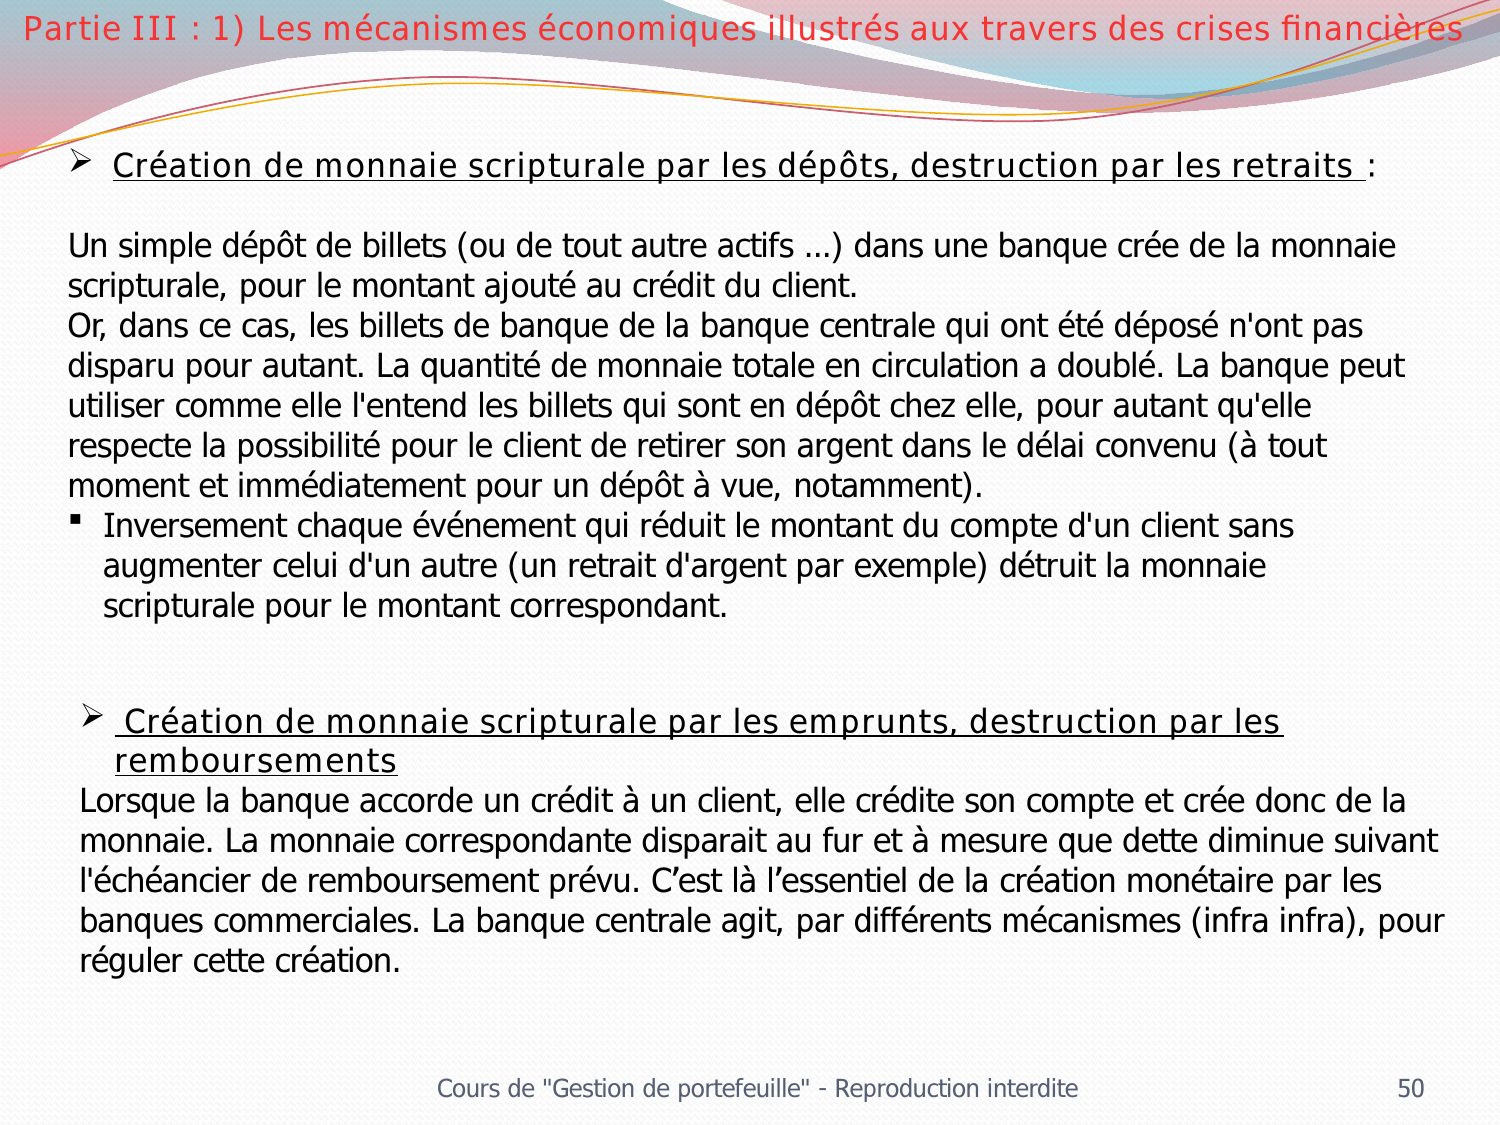

Partie III : 1) Les mécanismes économiques illustrés aux travers des crises financières
 Création de monnaie scripturale par les dépôts, destruction par les retraits :

Un simple dépôt de billets (ou de tout autre actifs …) dans une banque crée de la monnaie scripturale, pour le montant ajouté au crédit du client.
Or, dans ce cas, les billets de banque de la banque centrale qui ont été déposé n'ont pas disparu pour autant. La quantité de monnaie totale en circulation a doublé. La banque peut utiliser comme elle l'entend les billets qui sont en dépôt chez elle, pour autant qu'elle respecte la possibilité pour le client de retirer son argent dans le délai convenu (à tout moment et immédiatement pour un dépôt à vue, notamment).
Inversement chaque événement qui réduit le montant du compte d'un client sans augmenter celui d'un autre (un retrait d'argent par exemple) détruit la monnaie scripturale pour le montant correspondant.
 Création de monnaie scripturale par les emprunts, destruction par les remboursements
Lorsque la banque accorde un crédit à un client, elle crédite son compte et crée donc de la monnaie. La monnaie correspondante disparait au fur et à mesure que dette diminue suivant l'échéancier de remboursement prévu. C’est là l’essentiel de la création monétaire par les banques commerciales. La banque centrale agit, par différents mécanismes (infra infra), pour réguler cette création.

50
Cours de "Gestion de portefeuille" - Reproduction interdite